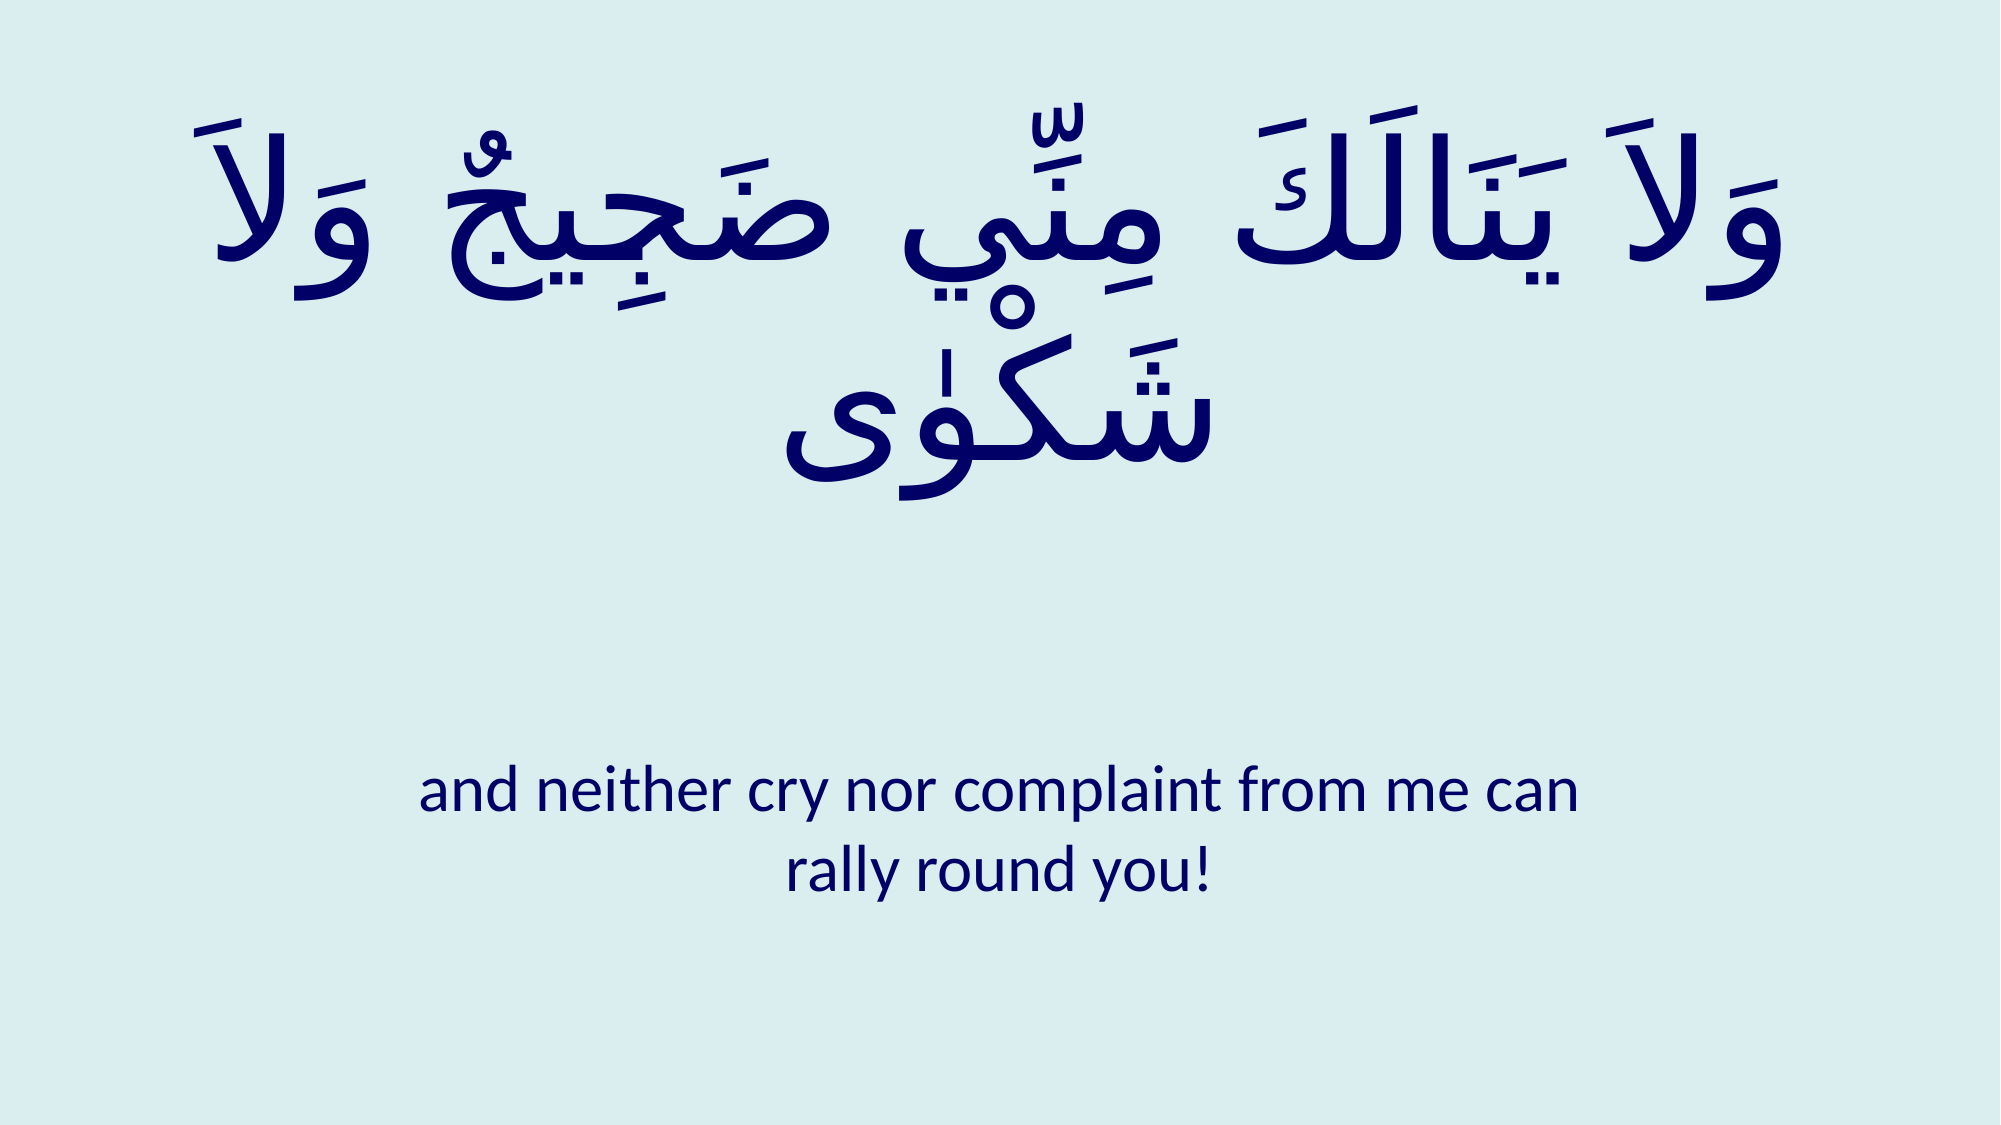

# وَلاَ يَنَالَكَ مِنِّي ضَجِيجٌ وَلاَ شَكْوٰى
and neither cry nor complaint from me can rally round you!